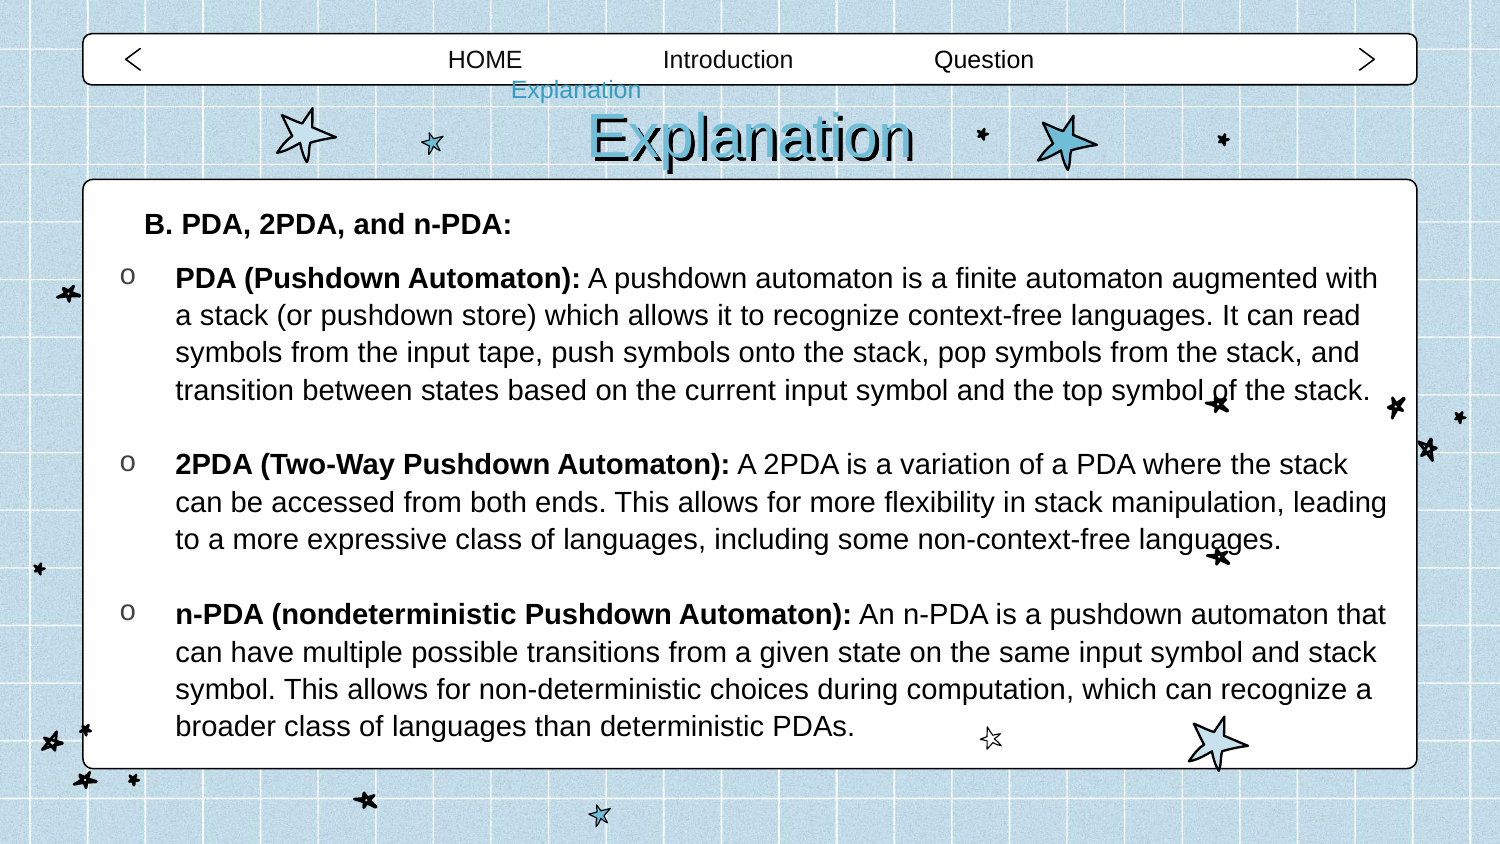

HOME                    Introduction                    Question                    Explanation

# Explanation

B. PDA, 2PDA, and n-PDA:
PDA (Pushdown Automaton): A pushdown automaton is a finite automaton augmented with a stack (or pushdown store) which allows it to recognize context-free languages. It can read symbols from the input tape, push symbols onto the stack, pop symbols from the stack, and transition between states based on the current input symbol and the top symbol of the stack.

2PDA (Two-Way Pushdown Automaton): A 2PDA is a variation of a PDA where the stack can be accessed from both ends. This allows for more flexibility in stack manipulation, leading to a more expressive class of languages, including some non-context-free languages.

n-PDA (nondeterministic Pushdown Automaton): An n-PDA is a pushdown automaton that can have multiple possible transitions from a given state on the same input symbol and stack symbol. This allows for non-deterministic choices during computation, which can recognize a broader class of languages than deterministic PDAs.